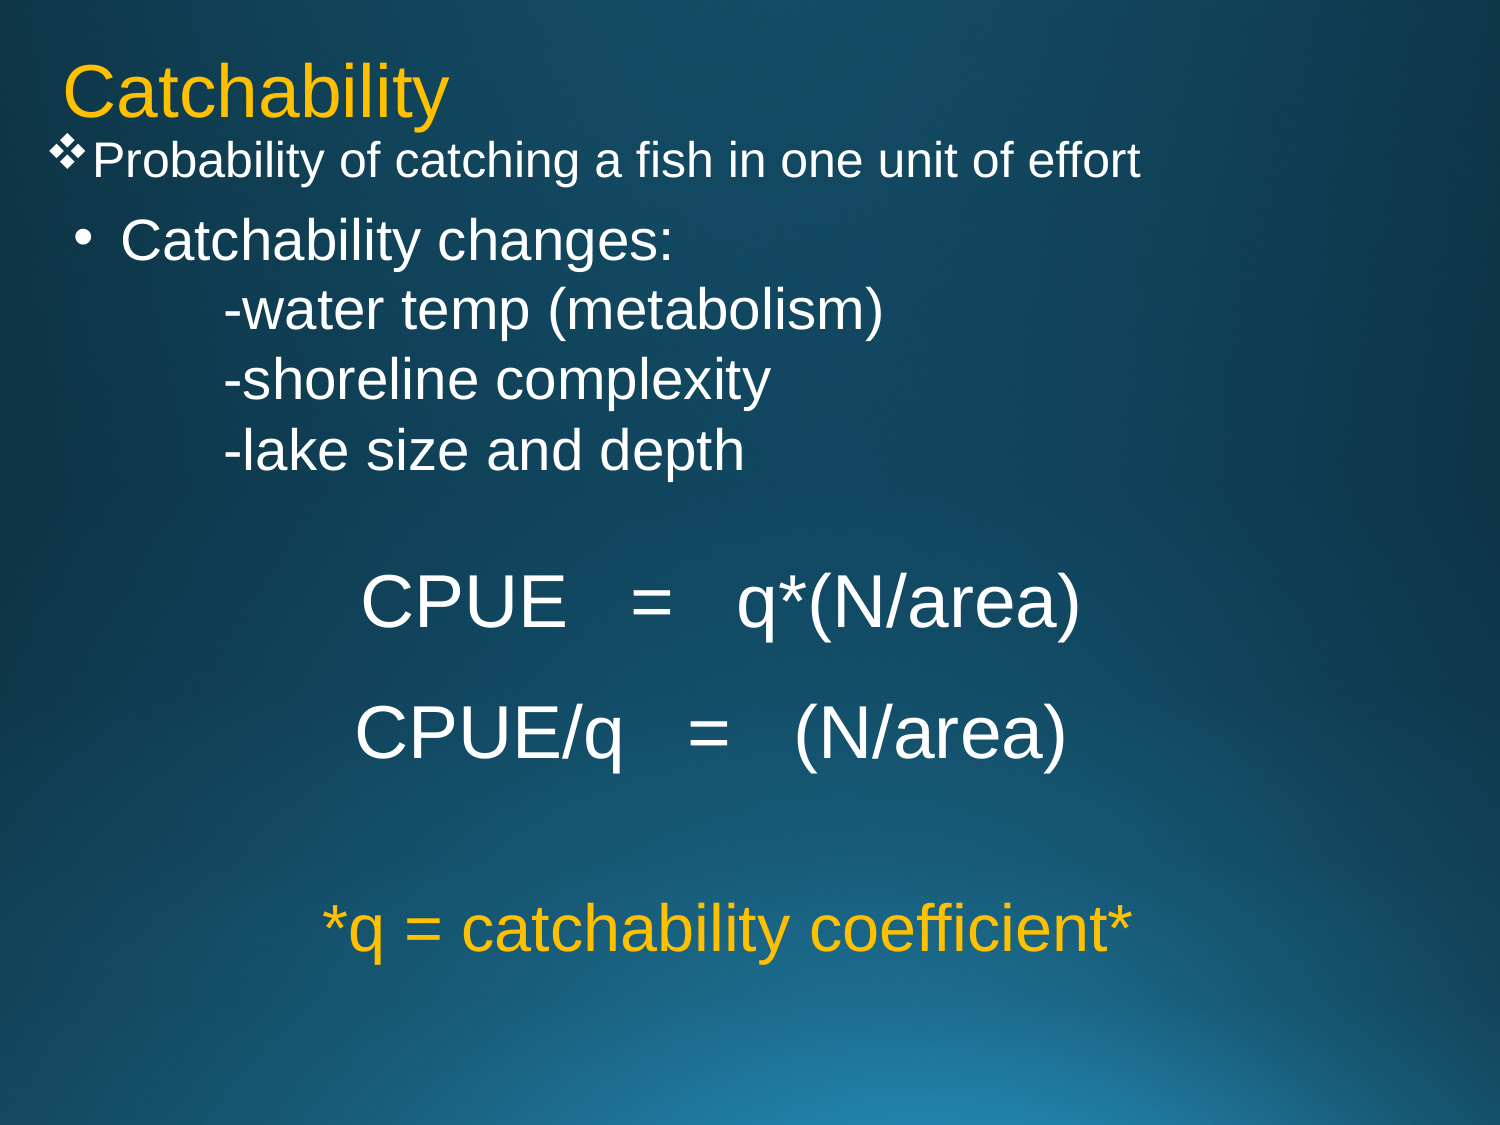

Catchability
Probability of catching a fish in one unit of effort
Catchability changes:
	-water temp (metabolism)
	-shoreline complexity
	-lake size and depth
CPUE   =   q*(N/area)
CPUE/q   =   (N/area)
*q = catchability coefficient*